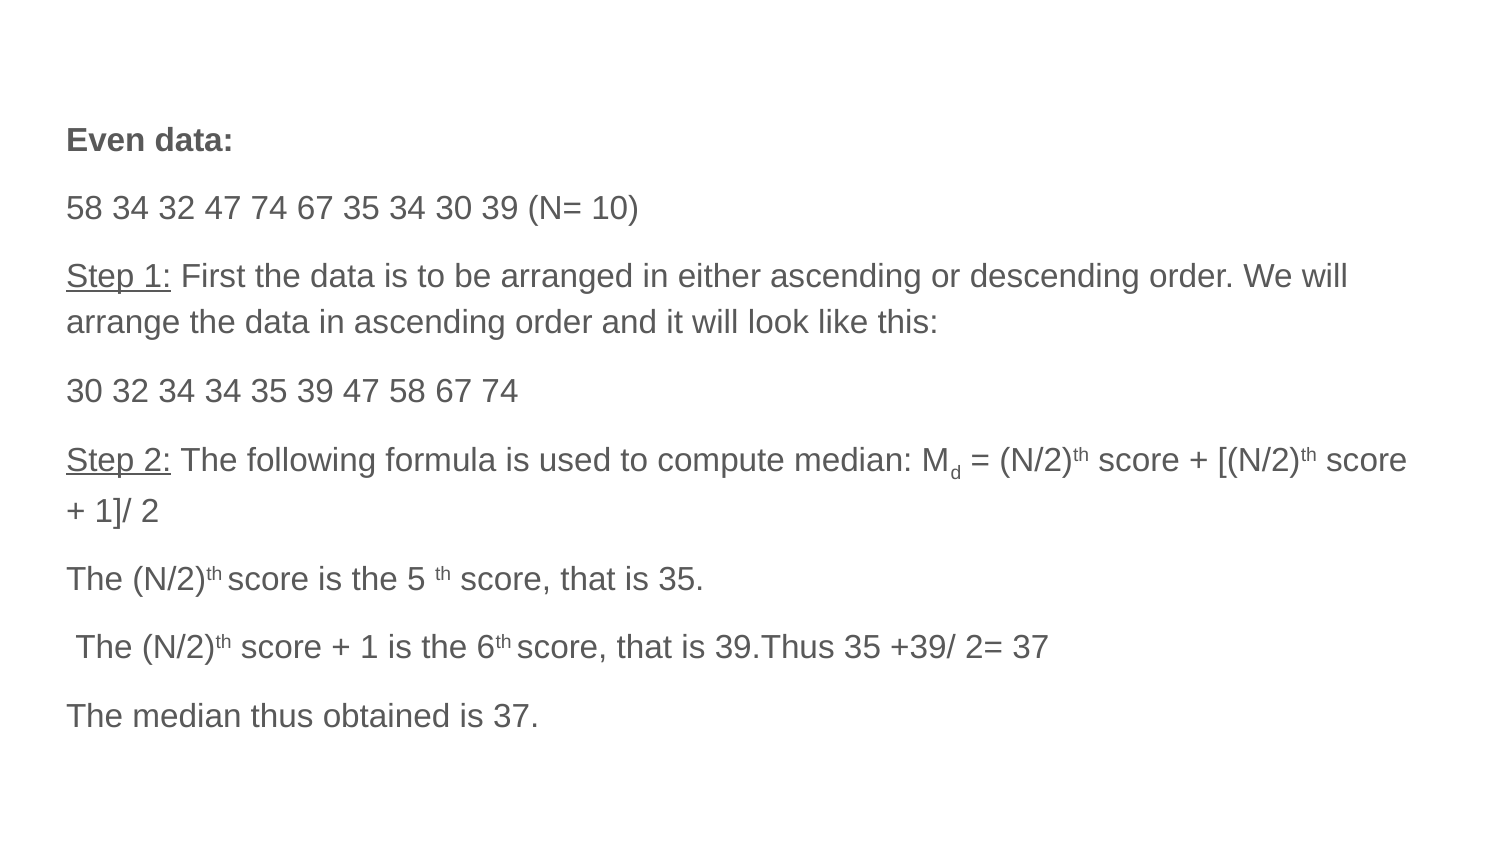

Even data:
58 34 32 47 74 67 35 34 30 39 (N= 10)
Step 1: First the data is to be arranged in either ascending or descending order. We will arrange the data in ascending order and it will look like this:
30 32 34 34 35 39 47 58 67 74
Step 2: The following formula is used to compute median: Md = (N/2)th score + [(N/2)th score + 1]/ 2
The (N/2)th score is the 5 th score, that is 35.
 The (N/2)th score + 1 is the 6th score, that is 39.Thus 35 +39/ 2= 37
The median thus obtained is 37.